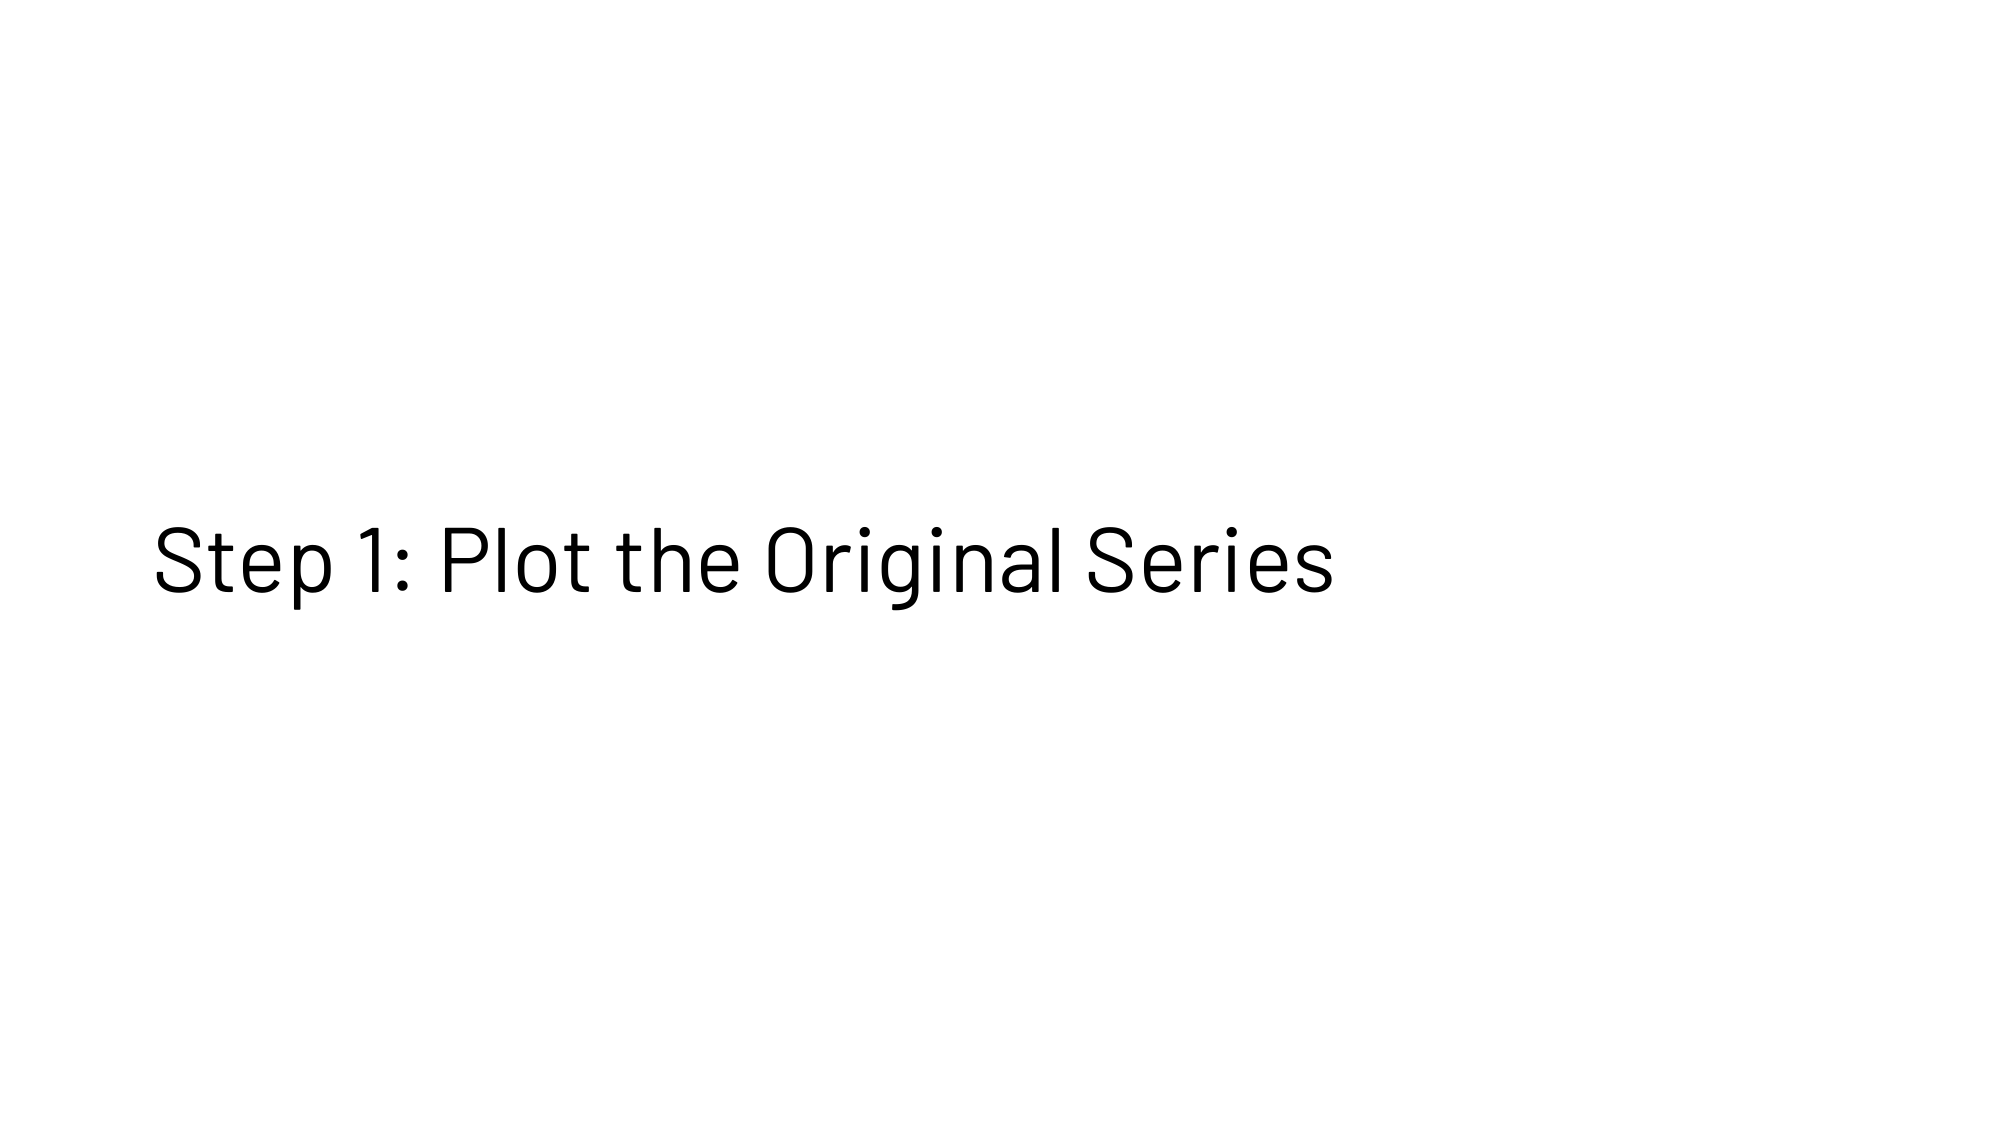

# Step 1: Plot the Original Series